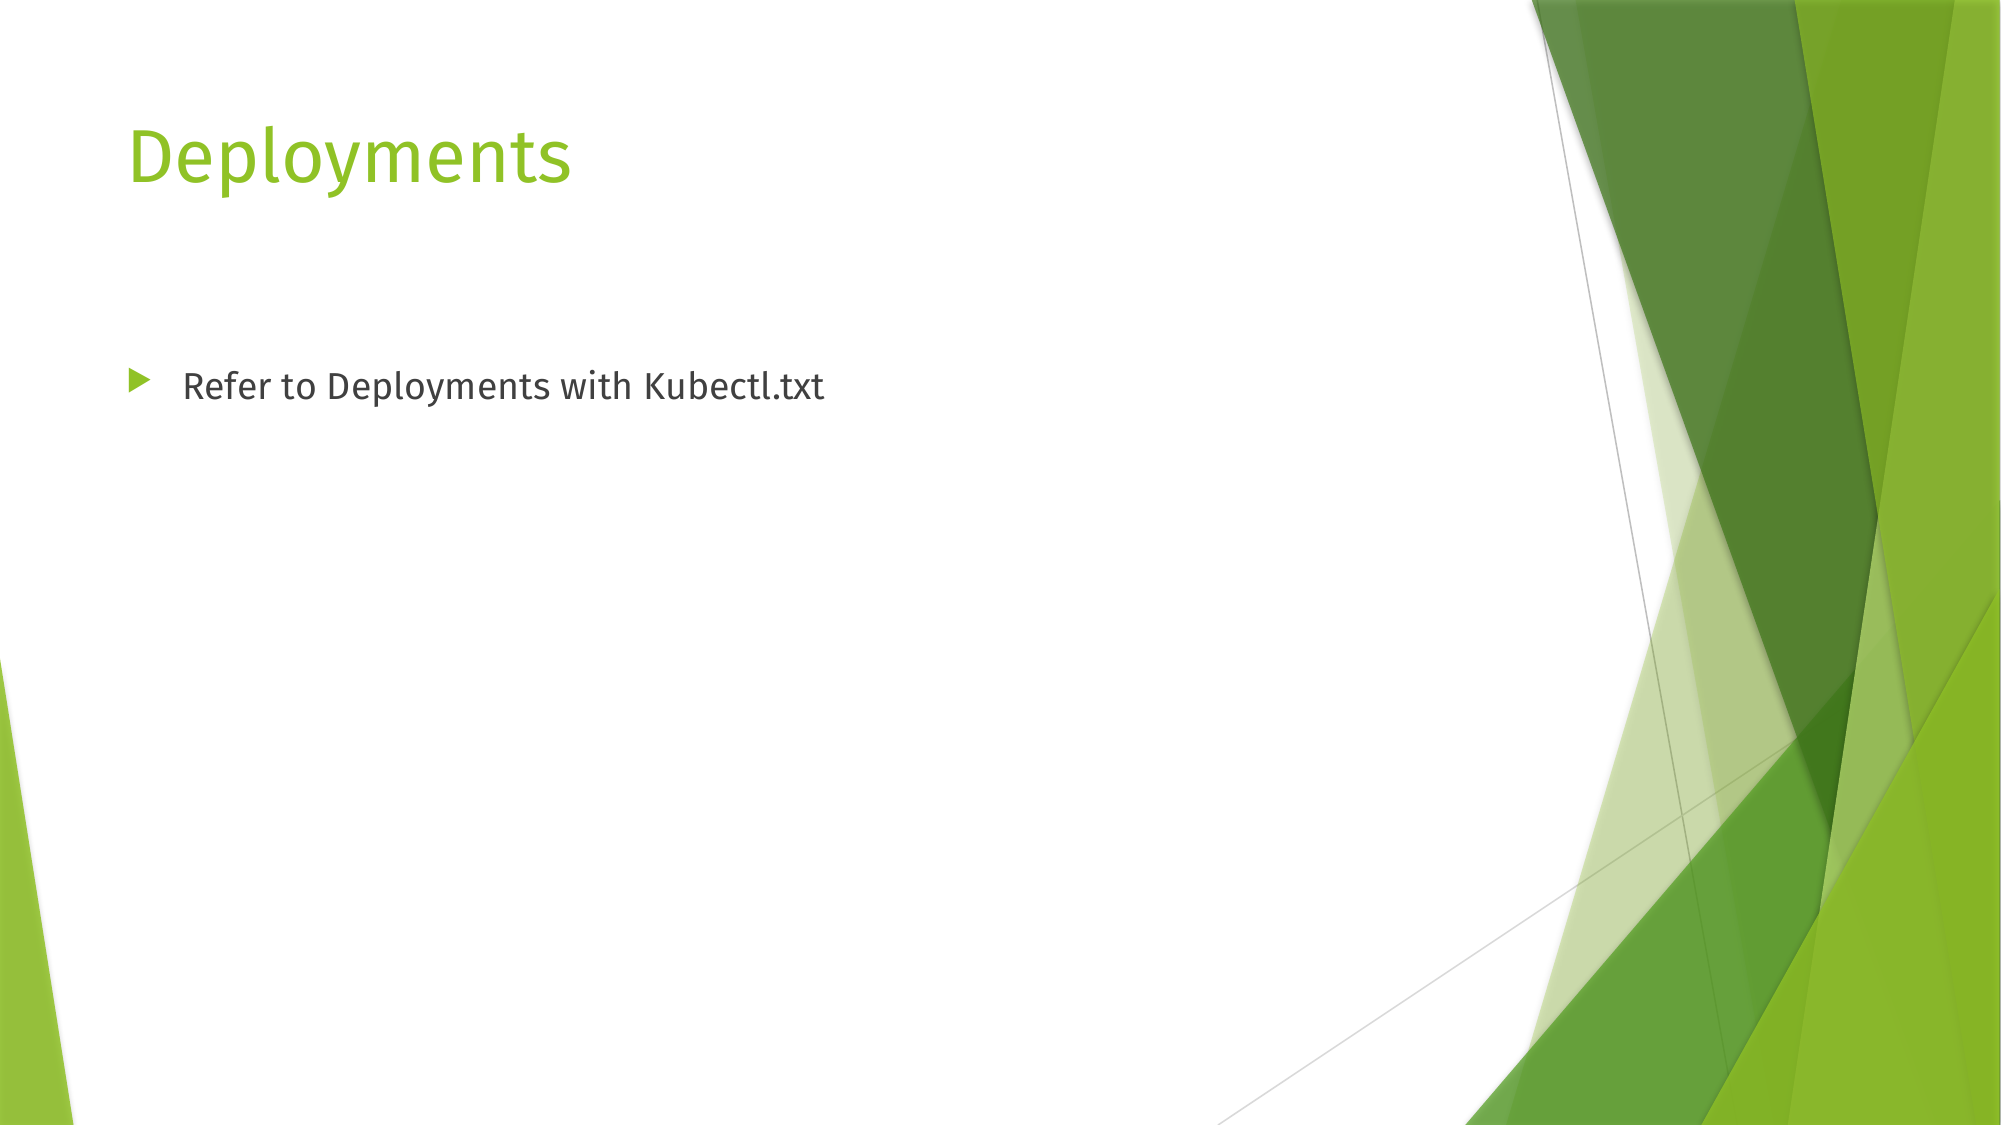

# Deployments
Refer to Deployments with Kubectl.txt